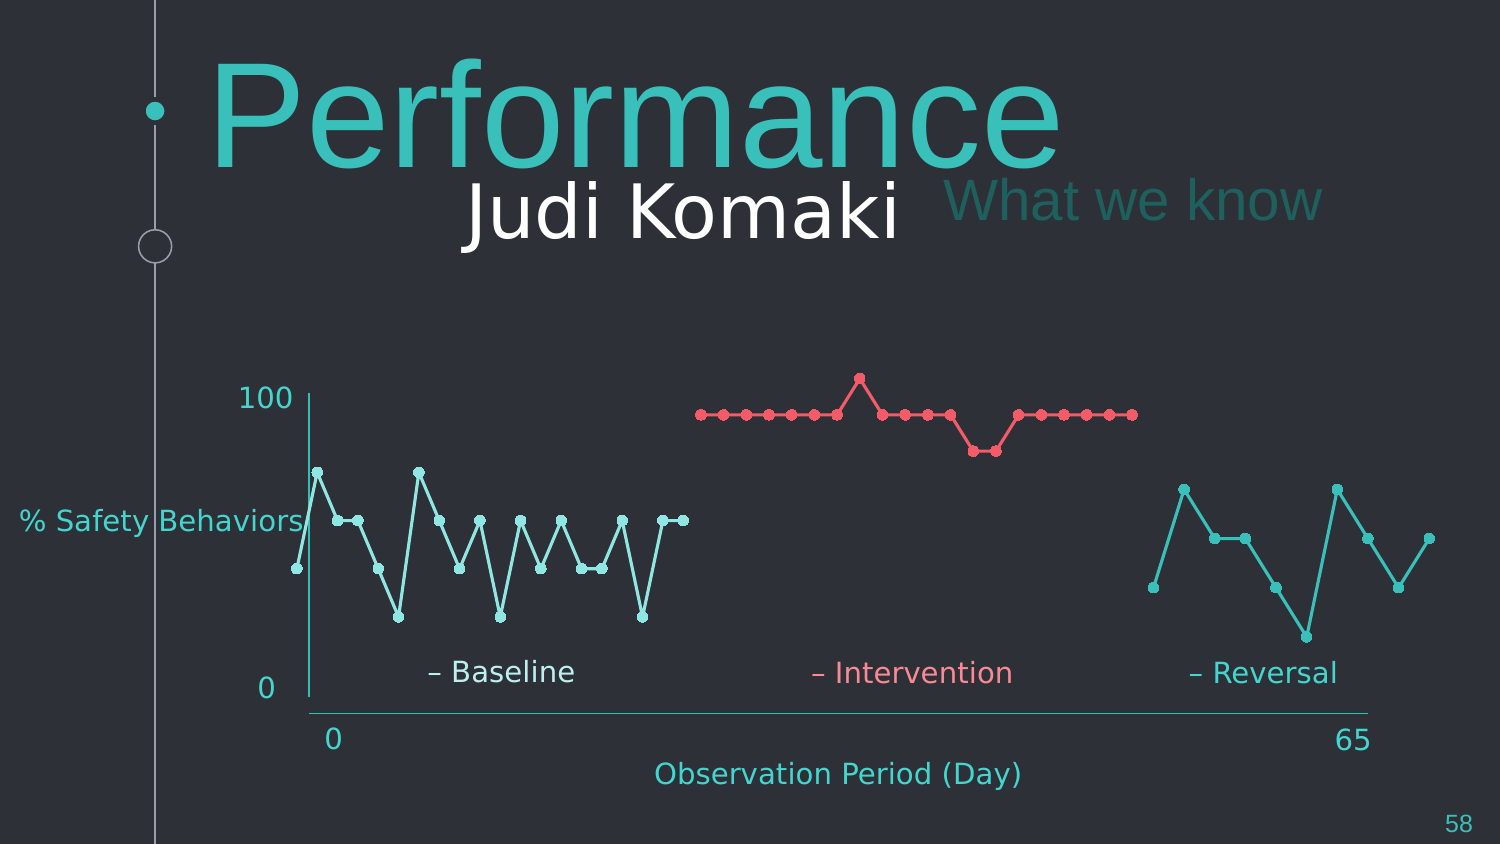

Team Performance
Judi Komaki
What we know

### Chart

| Category |  |
|---|---|
100

### Chart

| Category |  |
|---|---|

### Chart

| Category |  |
|---|---|
% Safety Behaviors
– Baseline
– Reversal
– Intervention
0
0
65
Observation Period (Day)
58